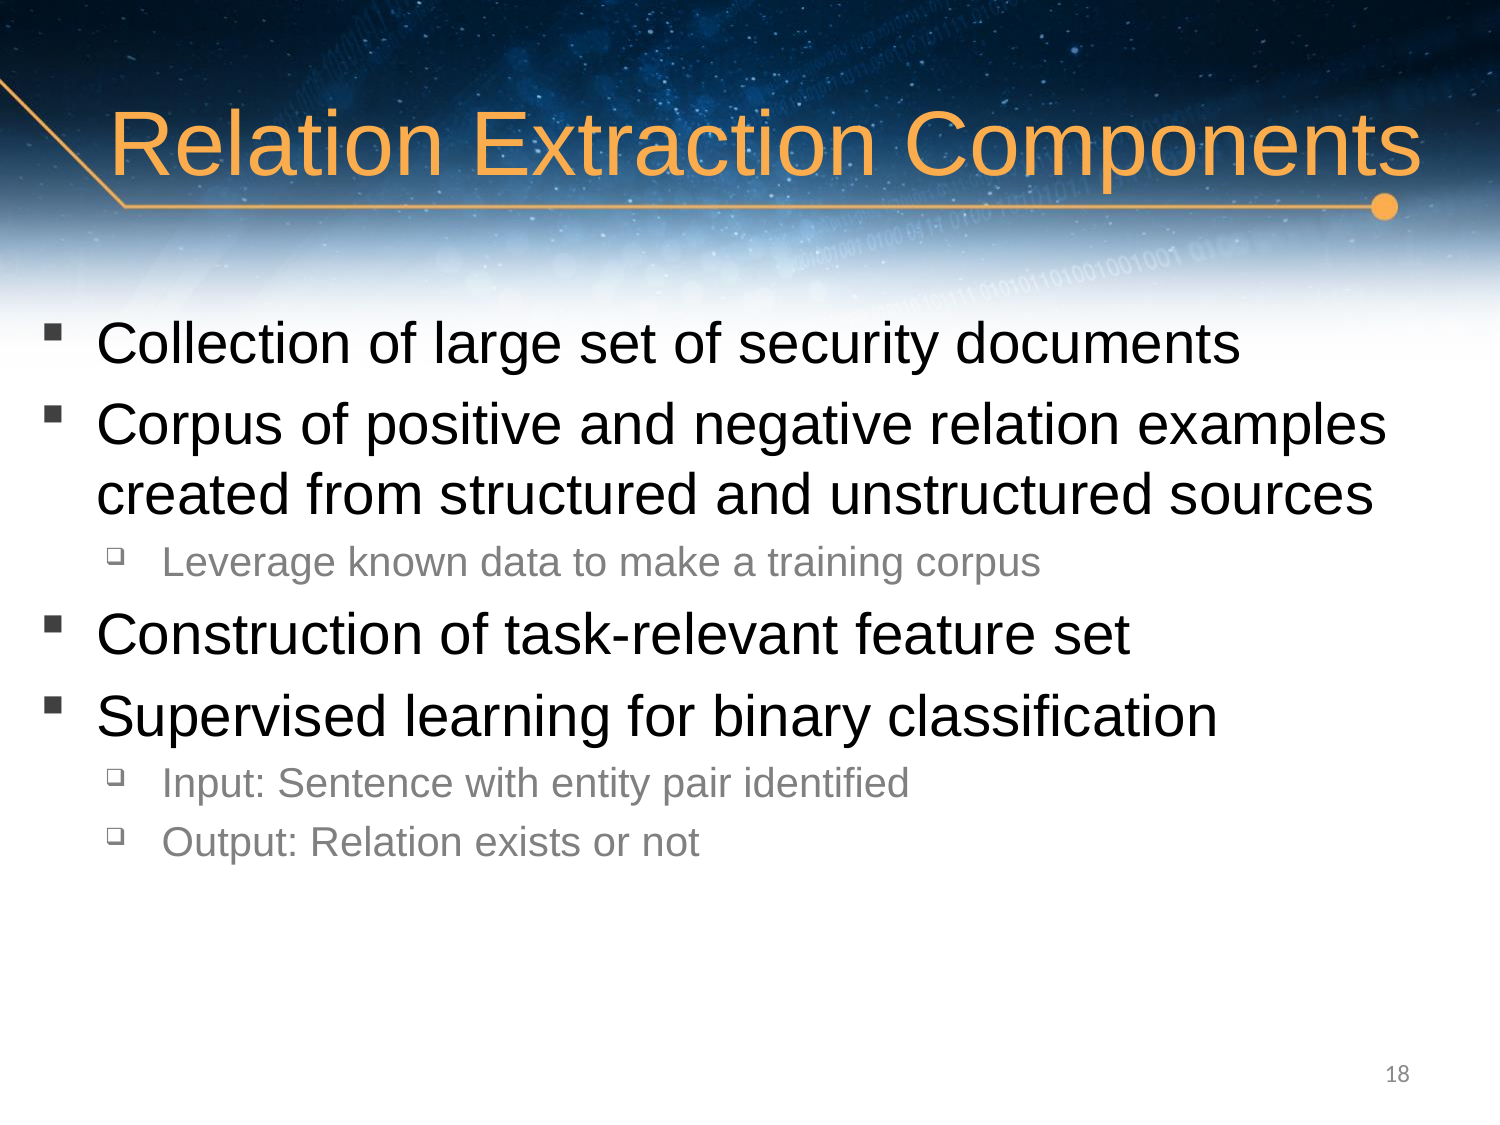

# Relation Extraction Components
Collection of large set of security documents
Corpus of positive and negative relation examples created from structured and unstructured sources
Leverage known data to make a training corpus
Construction of task-relevant feature set
Supervised learning for binary classification
Input: Sentence with entity pair identified
Output: Relation exists or not

18